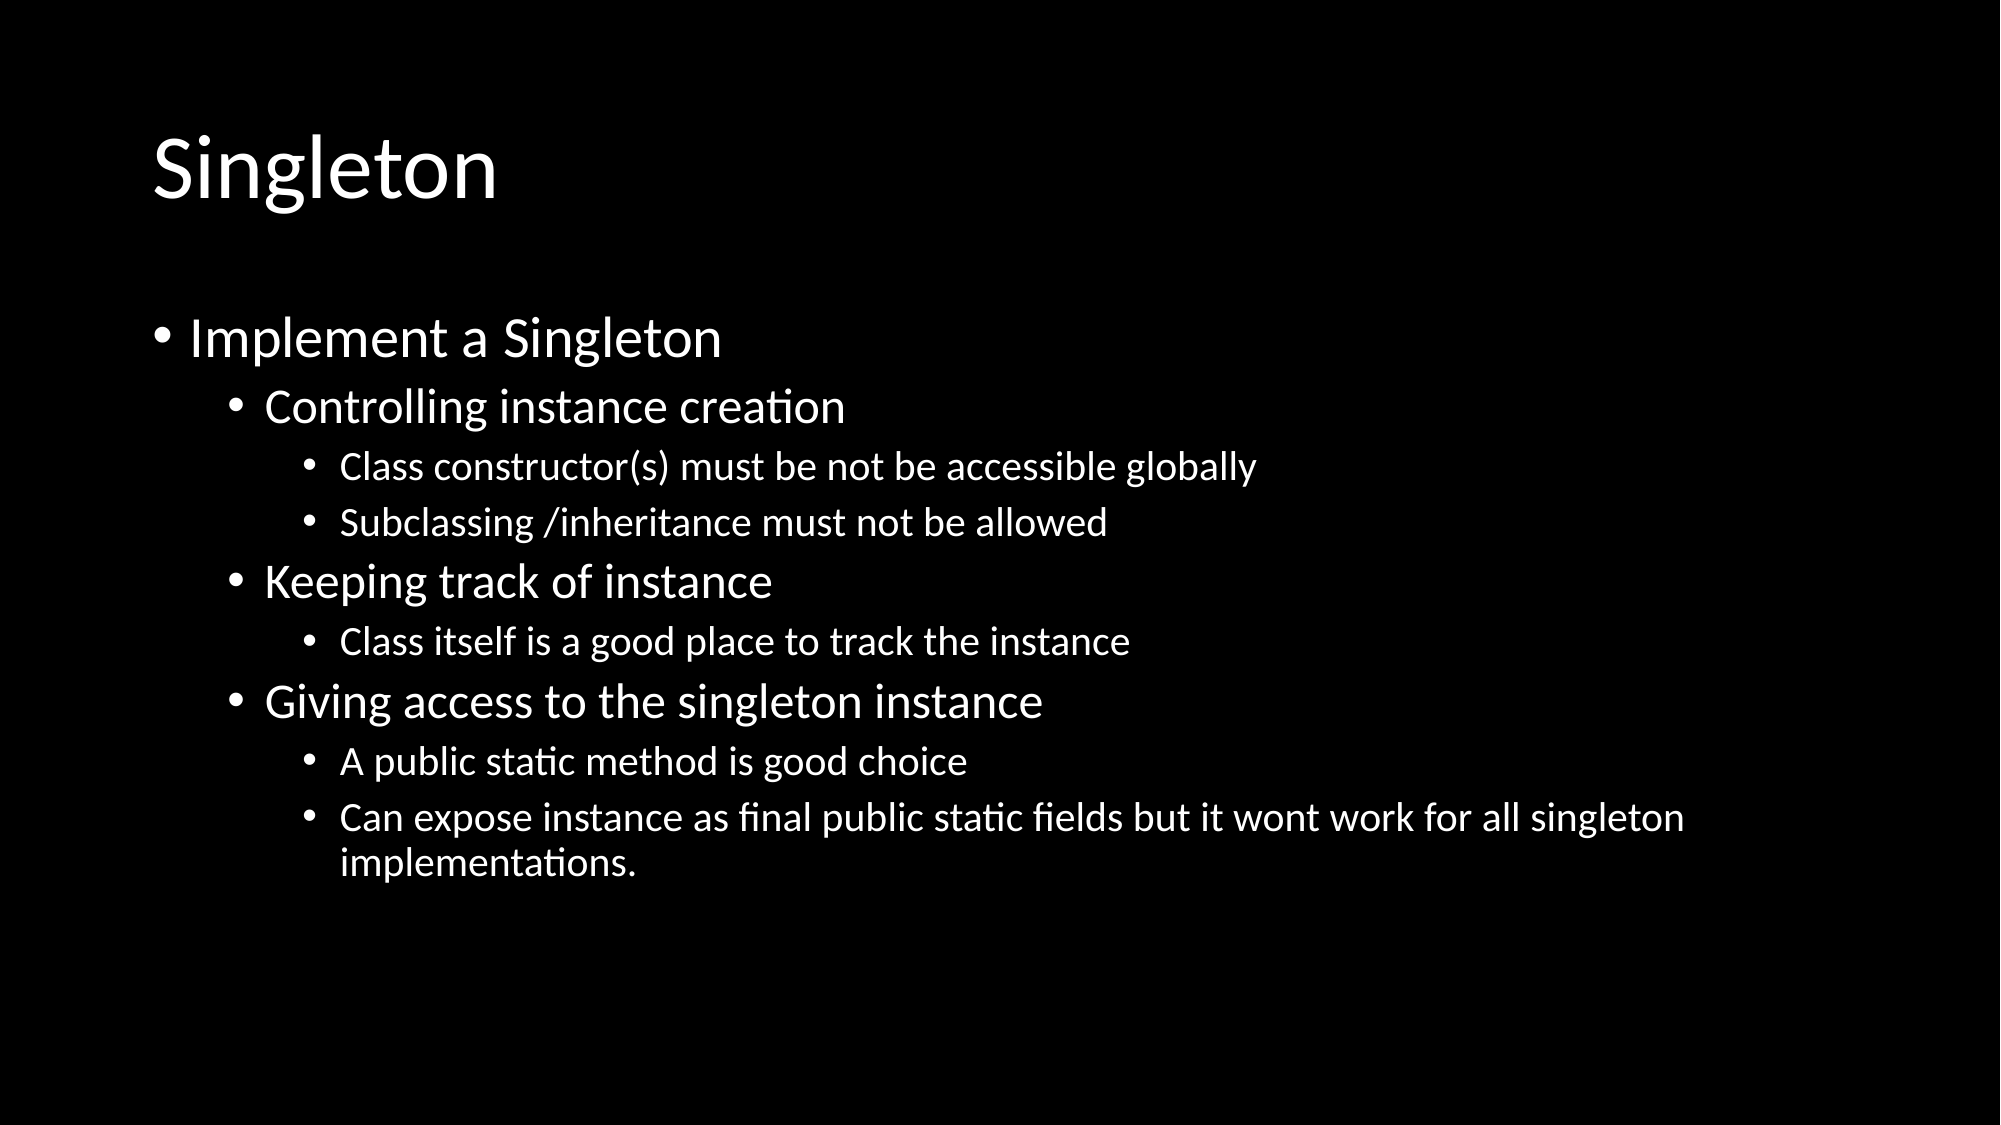

# Singleton
Implement a Singleton
Controlling instance creation
Class constructor(s) must be not be accessible globally
Subclassing /inheritance must not be allowed
Keeping track of instance
Class itself is a good place to track the instance
Giving access to the singleton instance
A public static method is good choice
Can expose instance as final public static fields but it wont work for all singleton implementations.